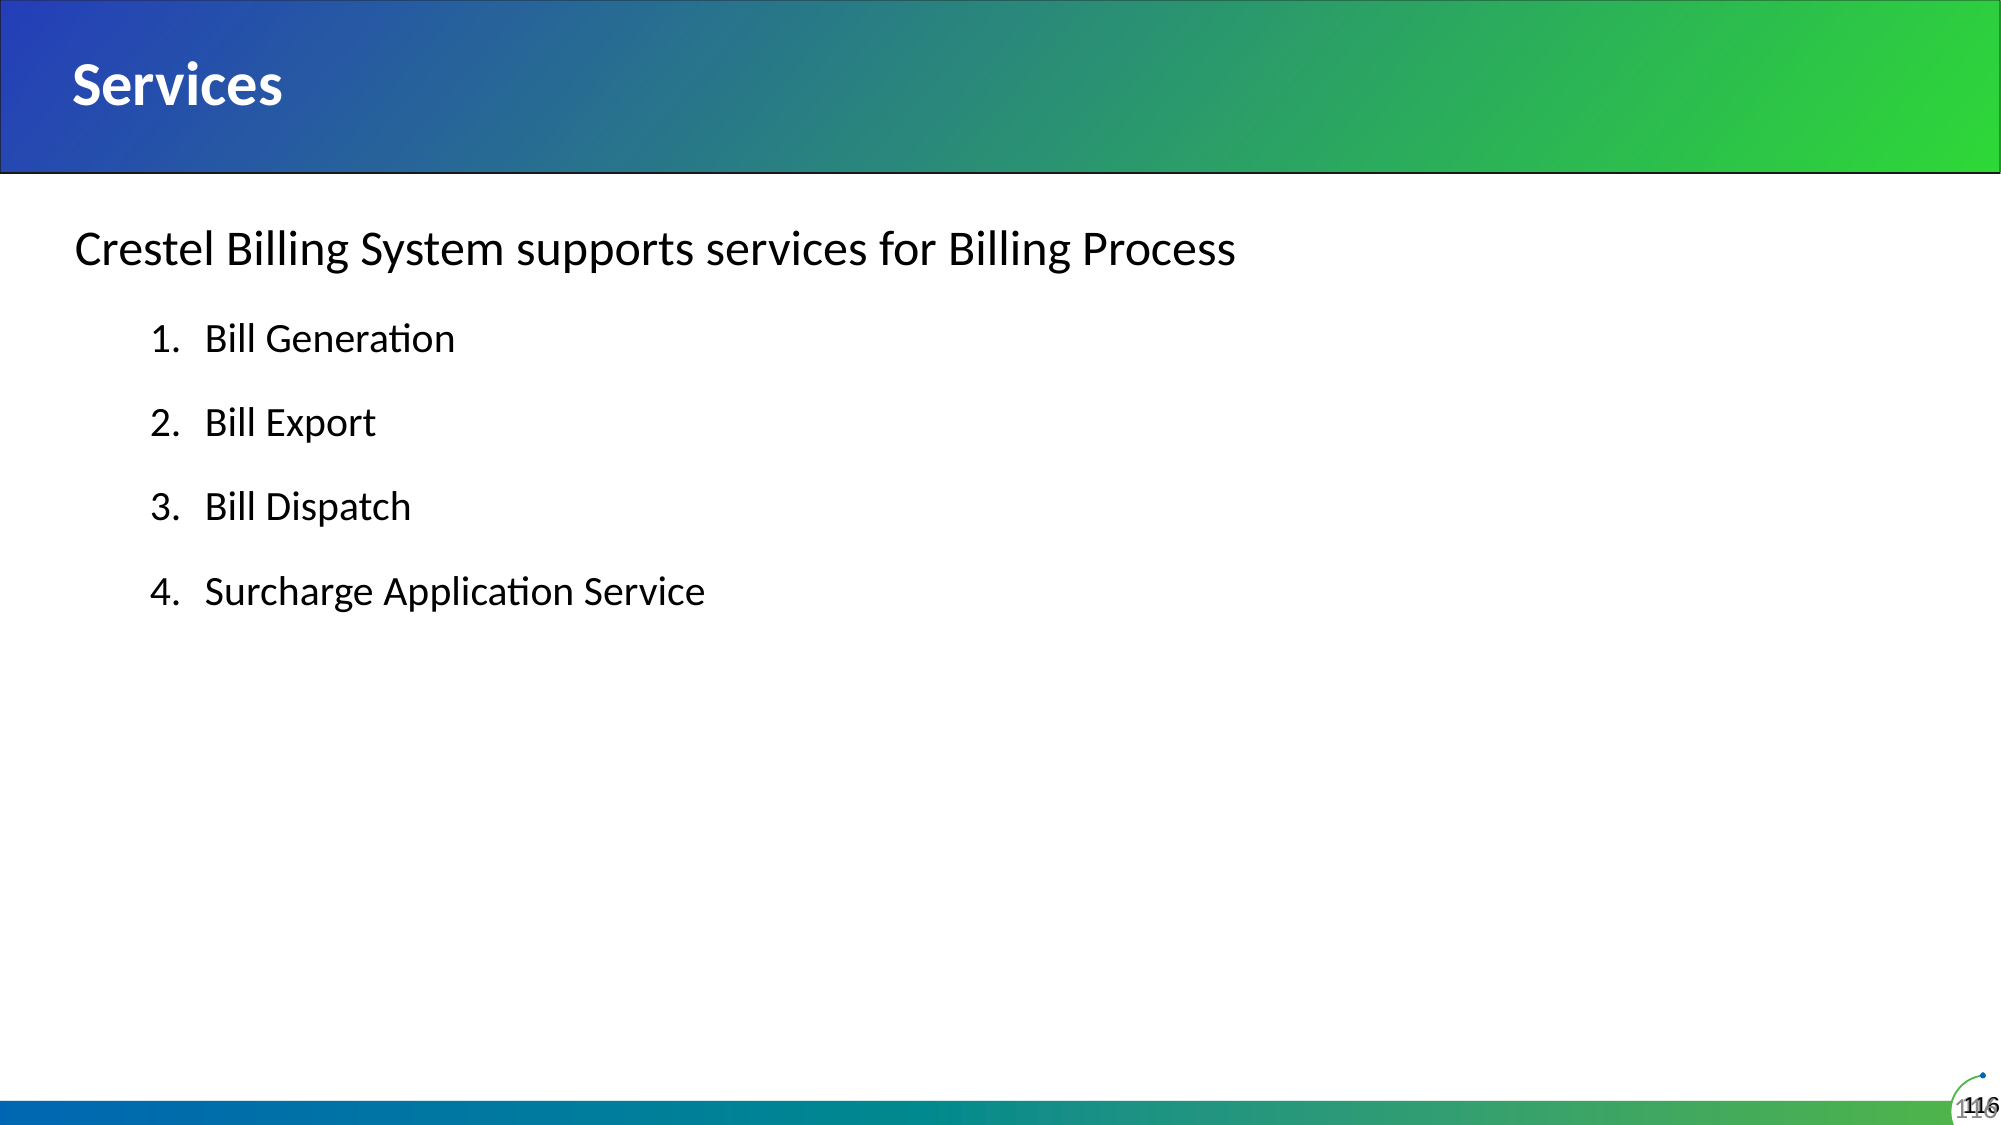

# Services
Crestel Billing System supports services for Billing Process
Bill Generation
Bill Export
Bill Dispatch
Surcharge Application Service
116